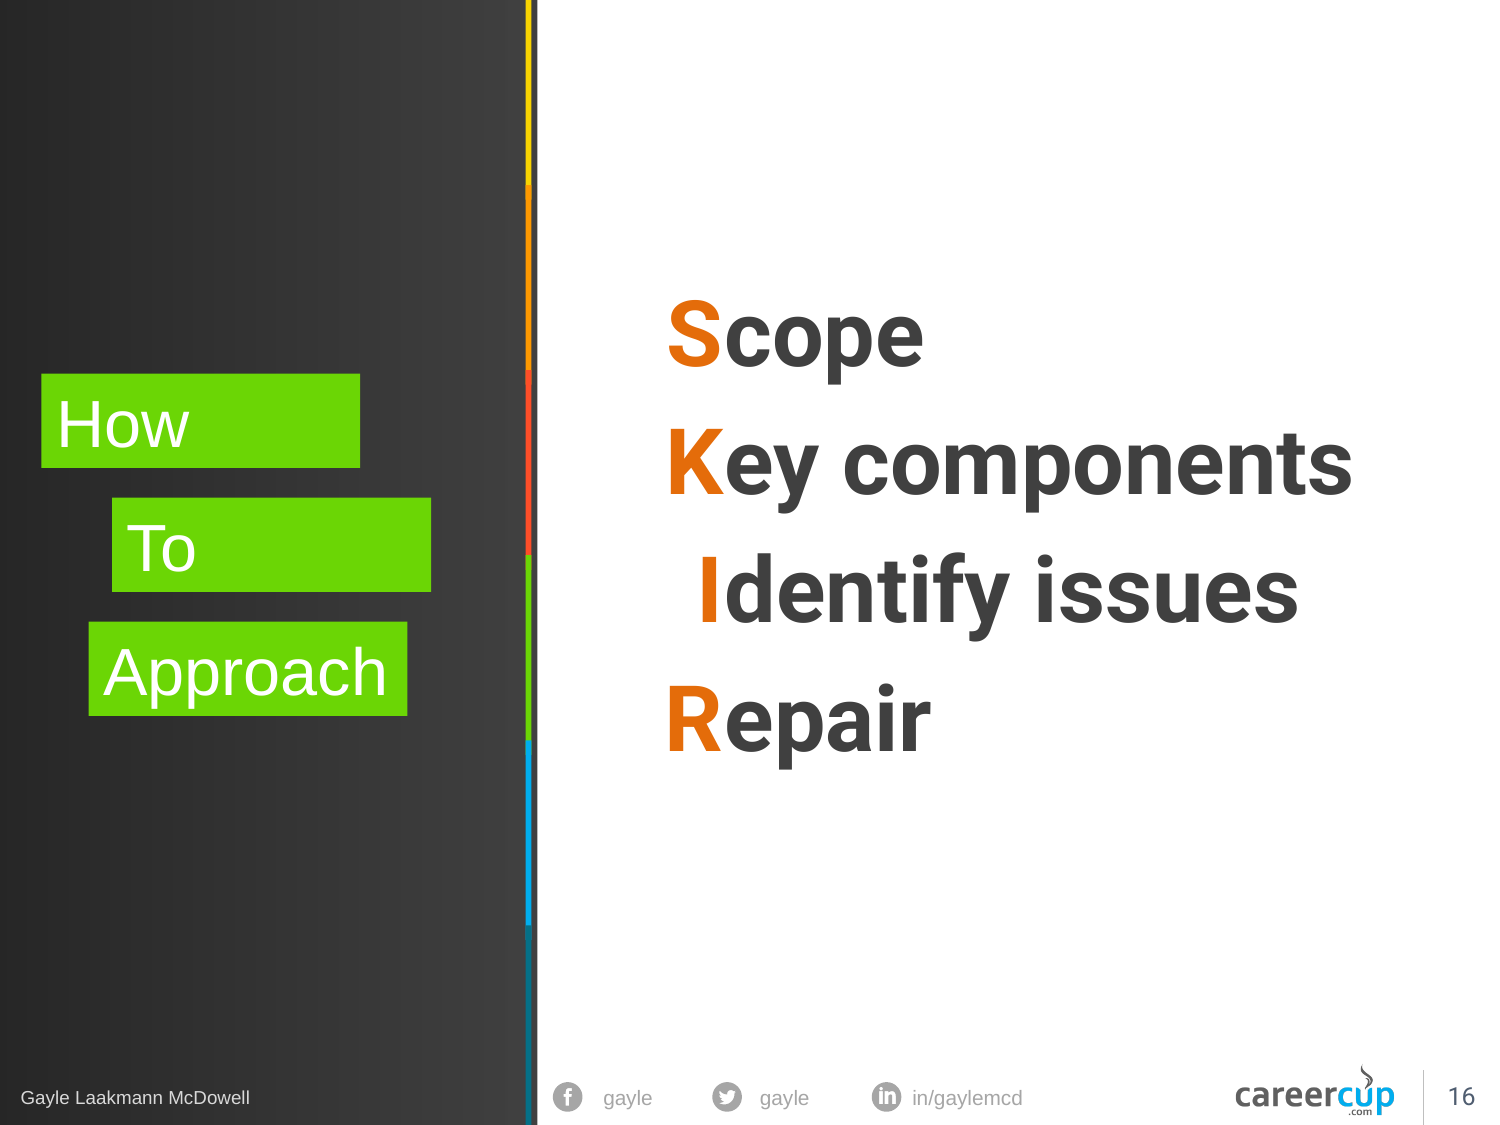

S
K
I
R
cope
ey components
dentify issues
epair
How
To
Approach